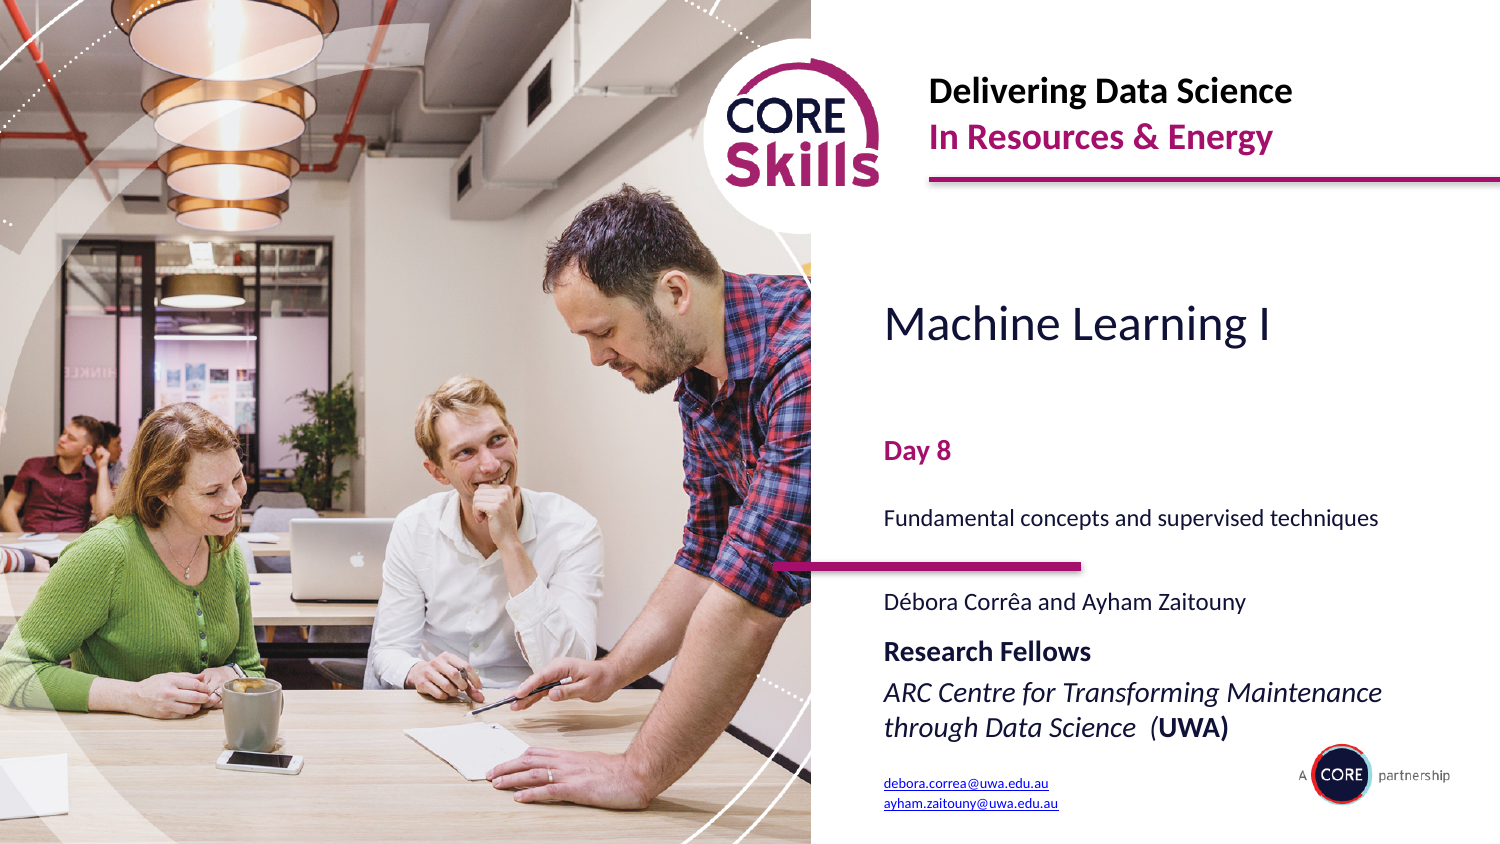

Machine Learning I
Day 8
Fundamental concepts and supervised techniques
Débora Corrêa and Ayham Zaitouny
Research Fellows
ARC Centre for Transforming Maintenance through Data Science  (UWA)
debora.correa@uwa.edu.au
ayham.zaitouny@uwa.edu.au